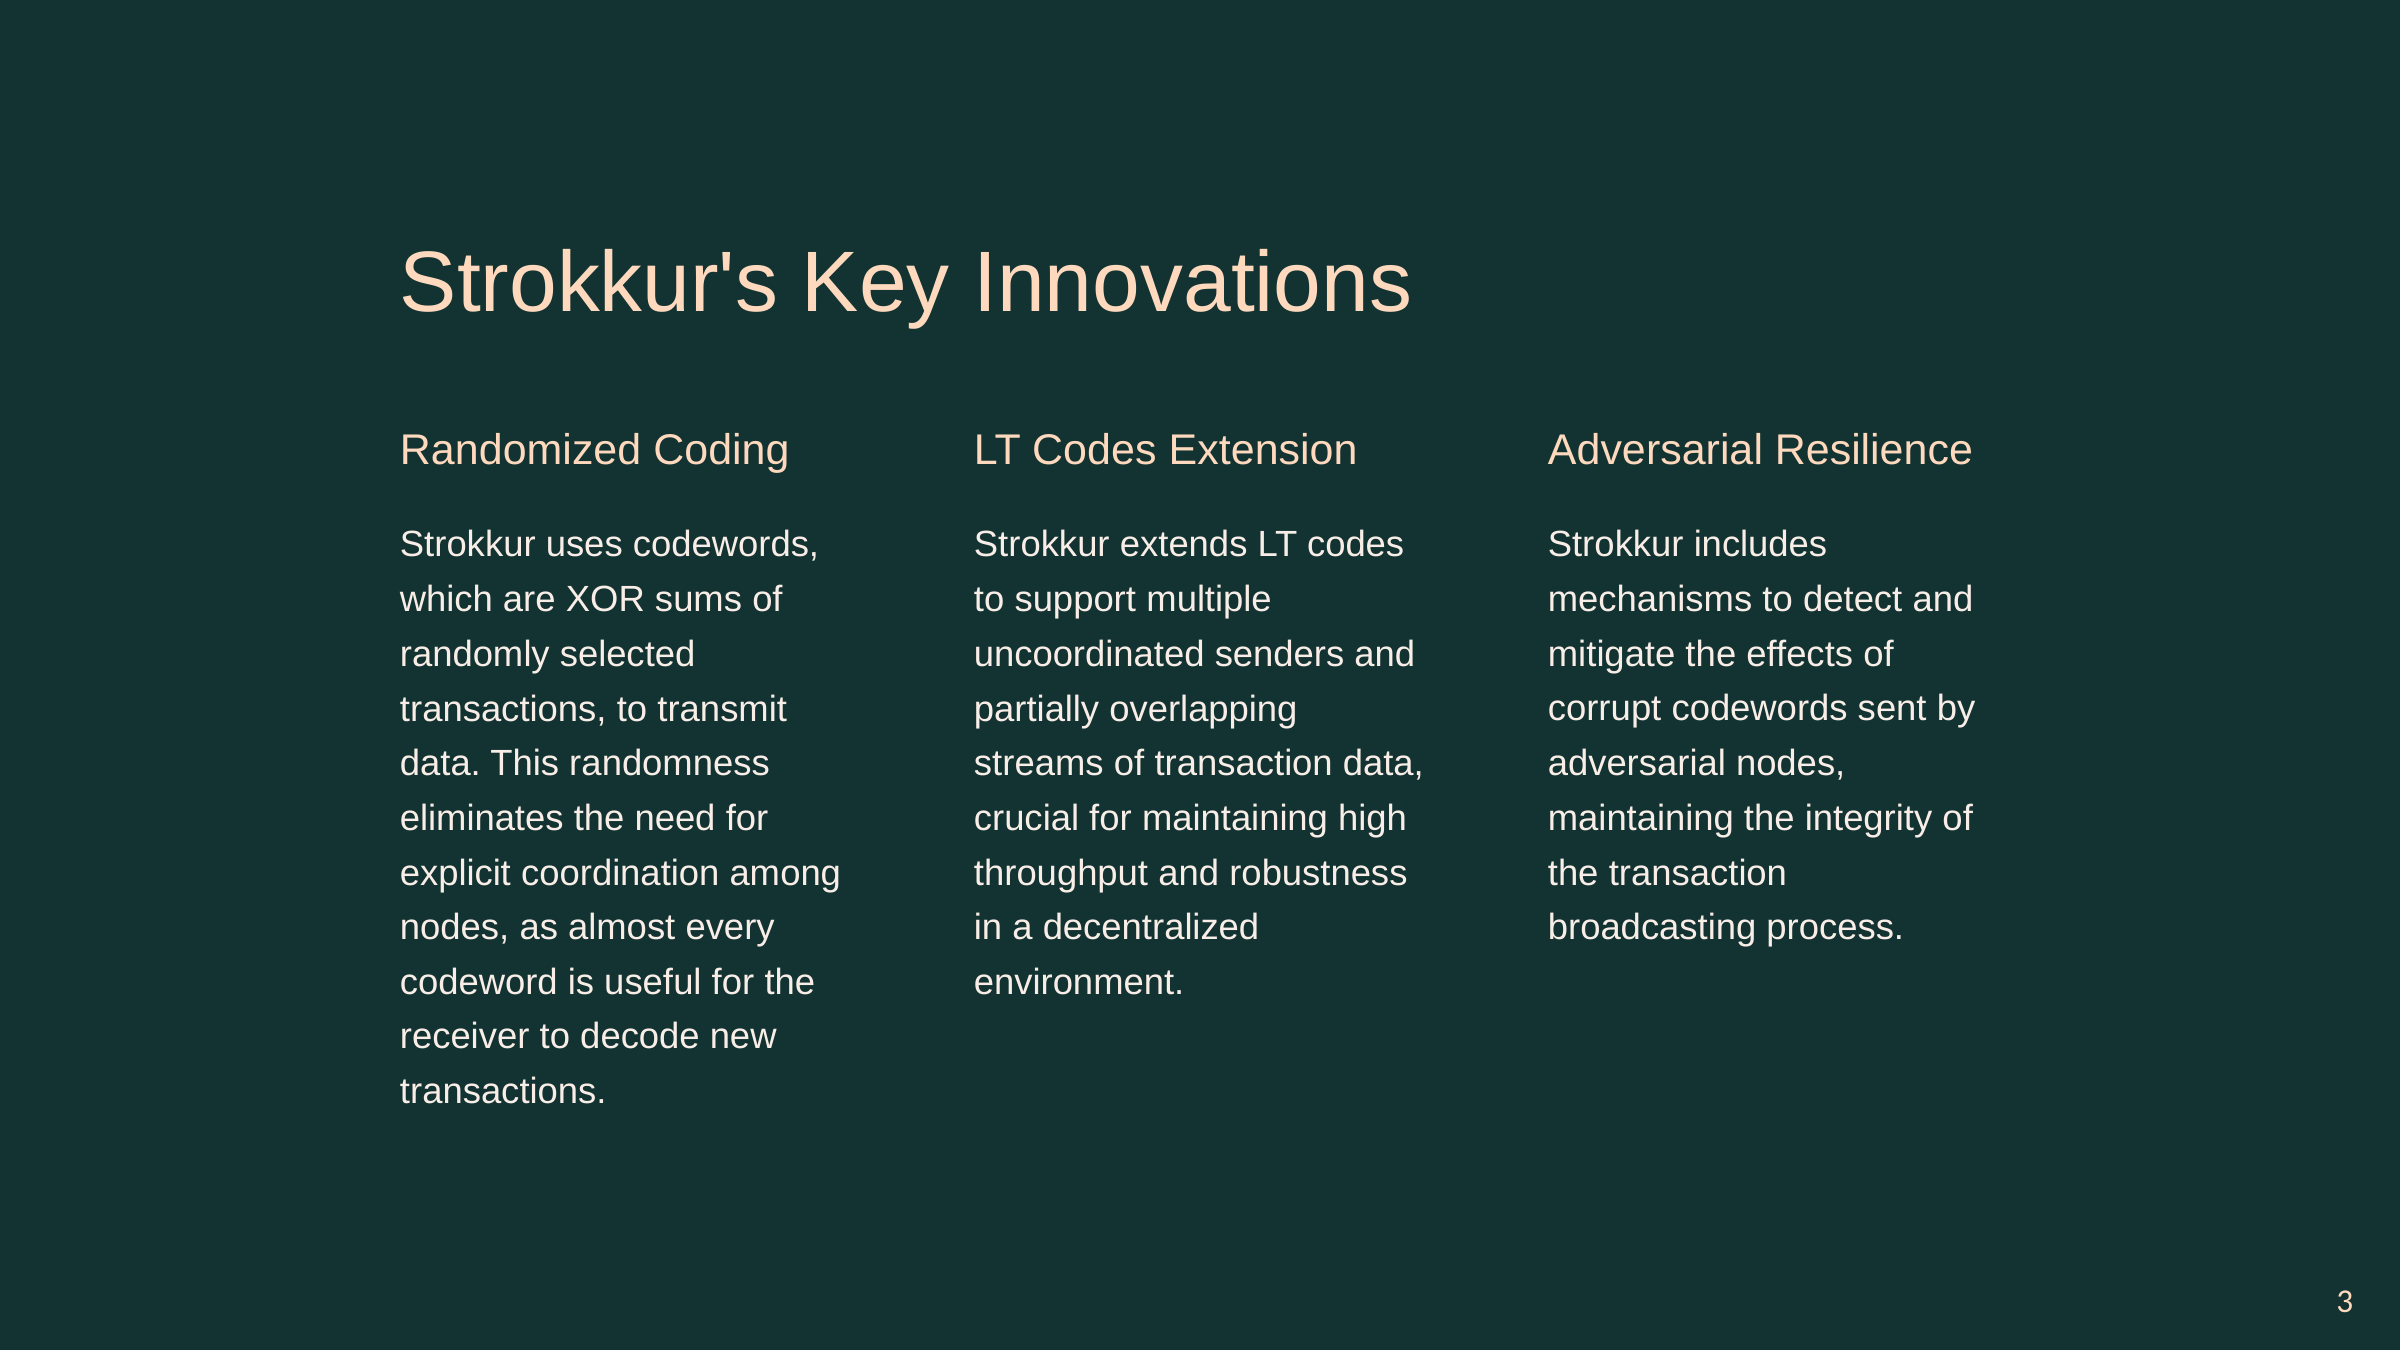

Strokkur's Key Innovations
Randomized Coding
Strokkur uses codewords, which are XOR sums of randomly selected transactions, to transmit data. This randomness eliminates the need for explicit coordination among nodes, as almost every codeword is useful for the receiver to decode new transactions.
LT Codes Extension
Strokkur extends LT codes to support multiple uncoordinated senders and partially overlapping streams of transaction data, crucial for maintaining high throughput and robustness in a decentralized environment.
Adversarial Resilience
Strokkur includes mechanisms to detect and mitigate the effects of corrupt codewords sent by adversarial nodes, maintaining the integrity of the transaction broadcasting process.
3